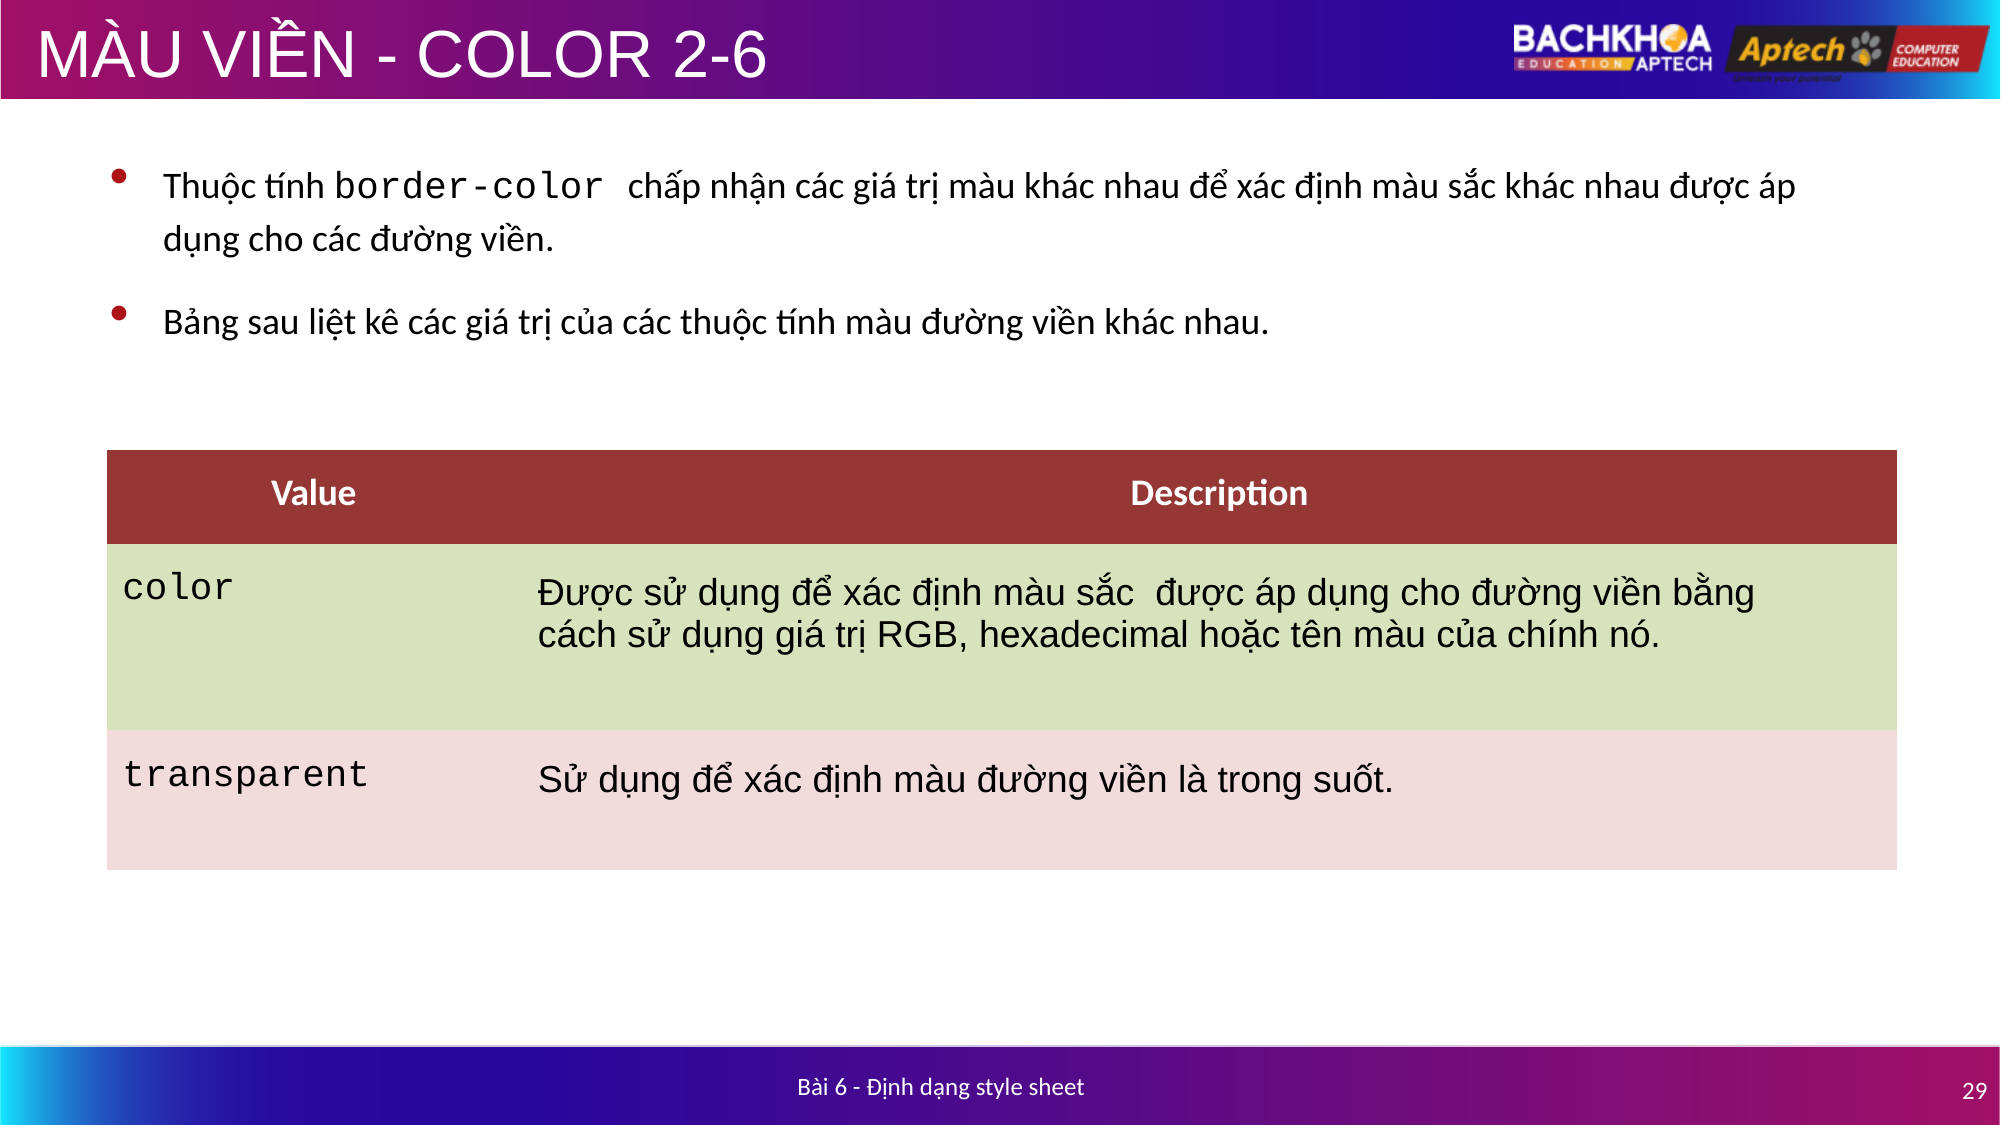

# MÀU VIỀN - COLOR 2-6
Thuộc tính border-color chấp nhận các giá trị màu khác nhau để xác định màu sắc khác nhau được áp dụng cho các đường viền.
Bảng sau liệt kê các giá trị của các thuộc tính màu đường viền khác nhau.
| Value | Description |
| --- | --- |
| color | Được sử dụng để xác định màu sắc được áp dụng cho đường viền bằng cách sử dụng giá trị RGB, hexadecimal hoặc tên màu của chính nó. |
| transparent | Sử dụng để xác định màu đường viền là trong suốt. |
Bài 6 - Định dạng style sheet
29